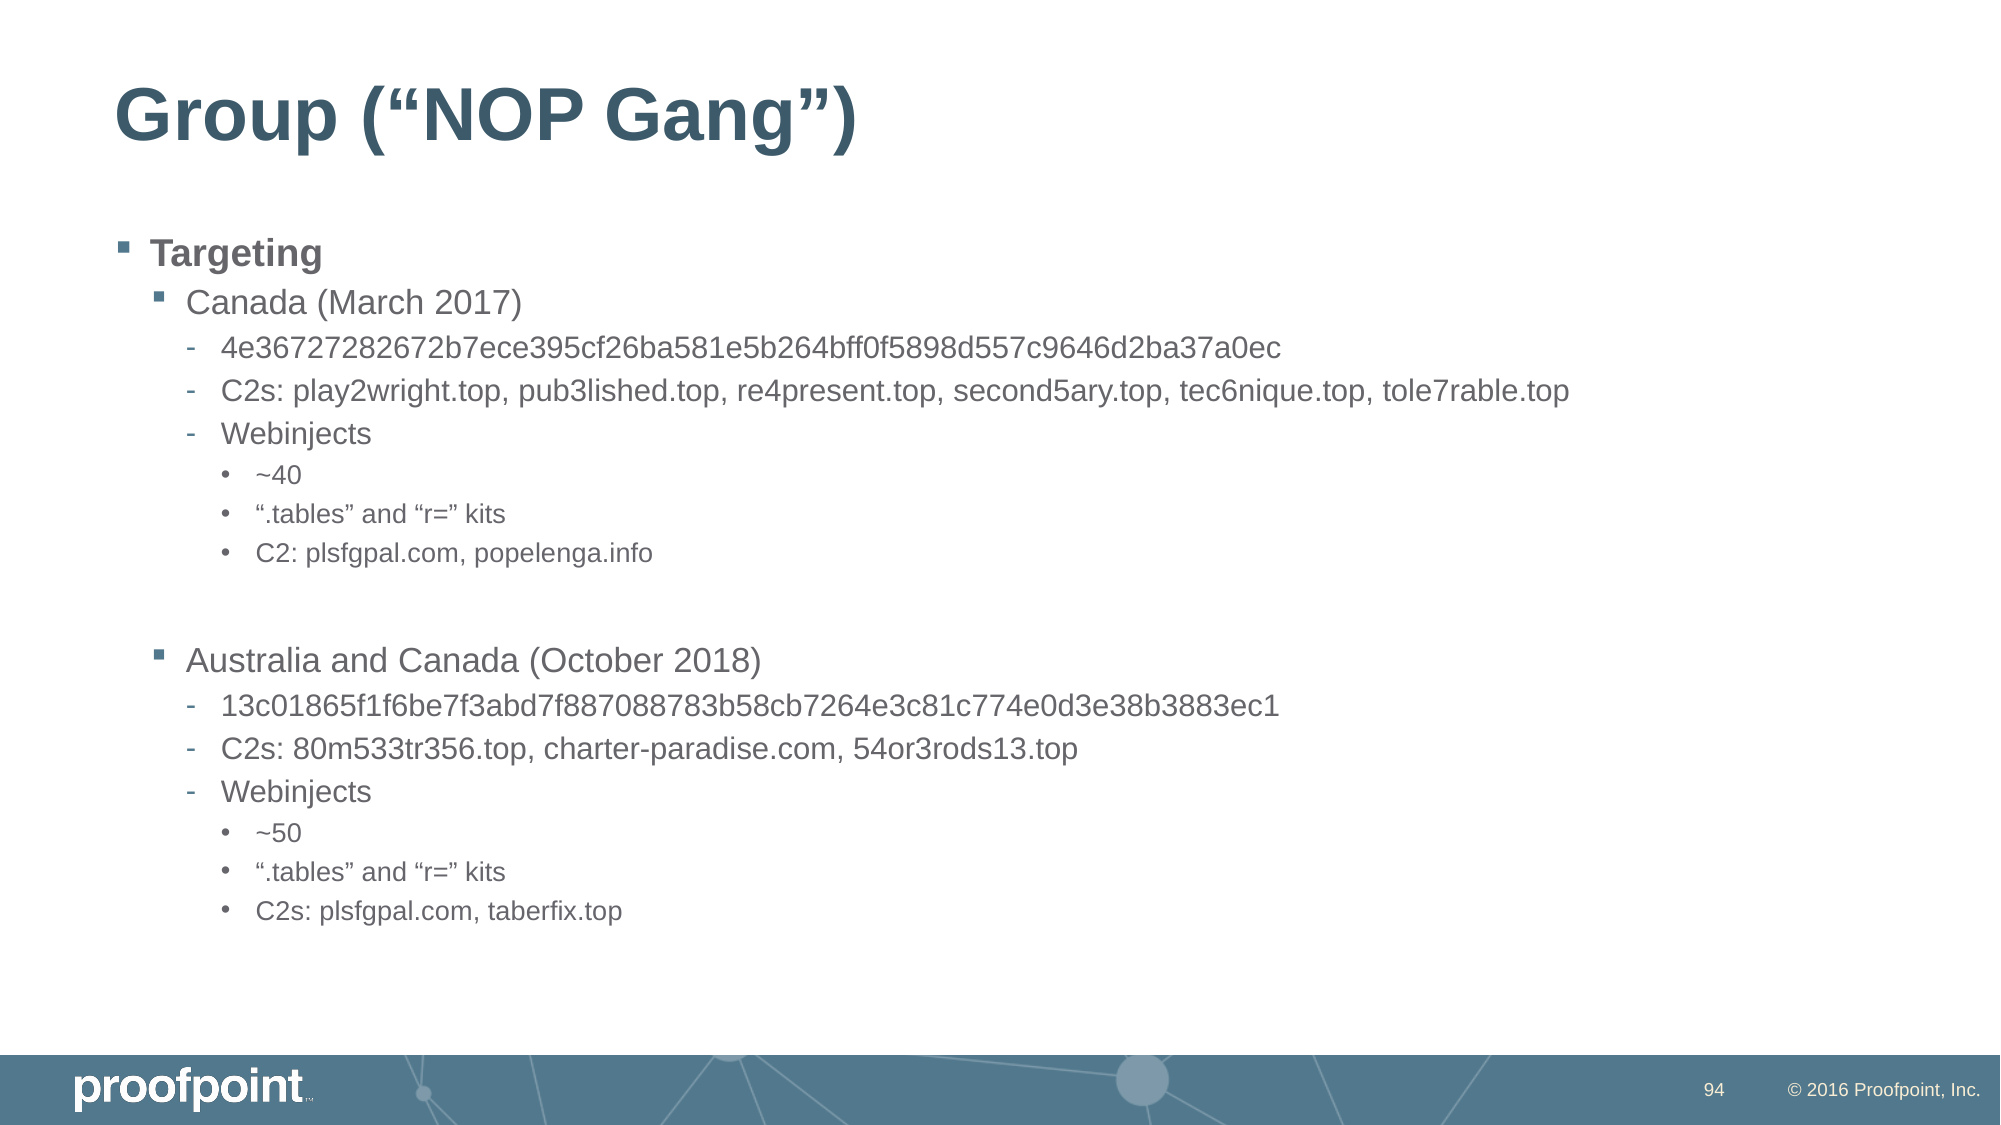

# Group (“NOP Gang”)
Targeting
Canada (March 2017)
4e36727282672b7ece395cf26ba581e5b264bff0f5898d557c9646d2ba37a0ec
C2s: play2wright.top, pub3lished.top, re4present.top, second5ary.top, tec6nique.top, tole7rable.top
Webinjects
~40
“.tables” and “r=” kits
C2: plsfgpal.com, popelenga.info

Australia and Canada (October 2018)
13c01865f1f6be7f3abd7f887088783b58cb7264e3c81c774e0d3e38b3883ec1
C2s: 80m533tr356.top, charter-paradise.com, 54or3rods13.top
Webinjects
~50
“.tables” and “r=” kits
C2s: plsfgpal.com, taberfix.top